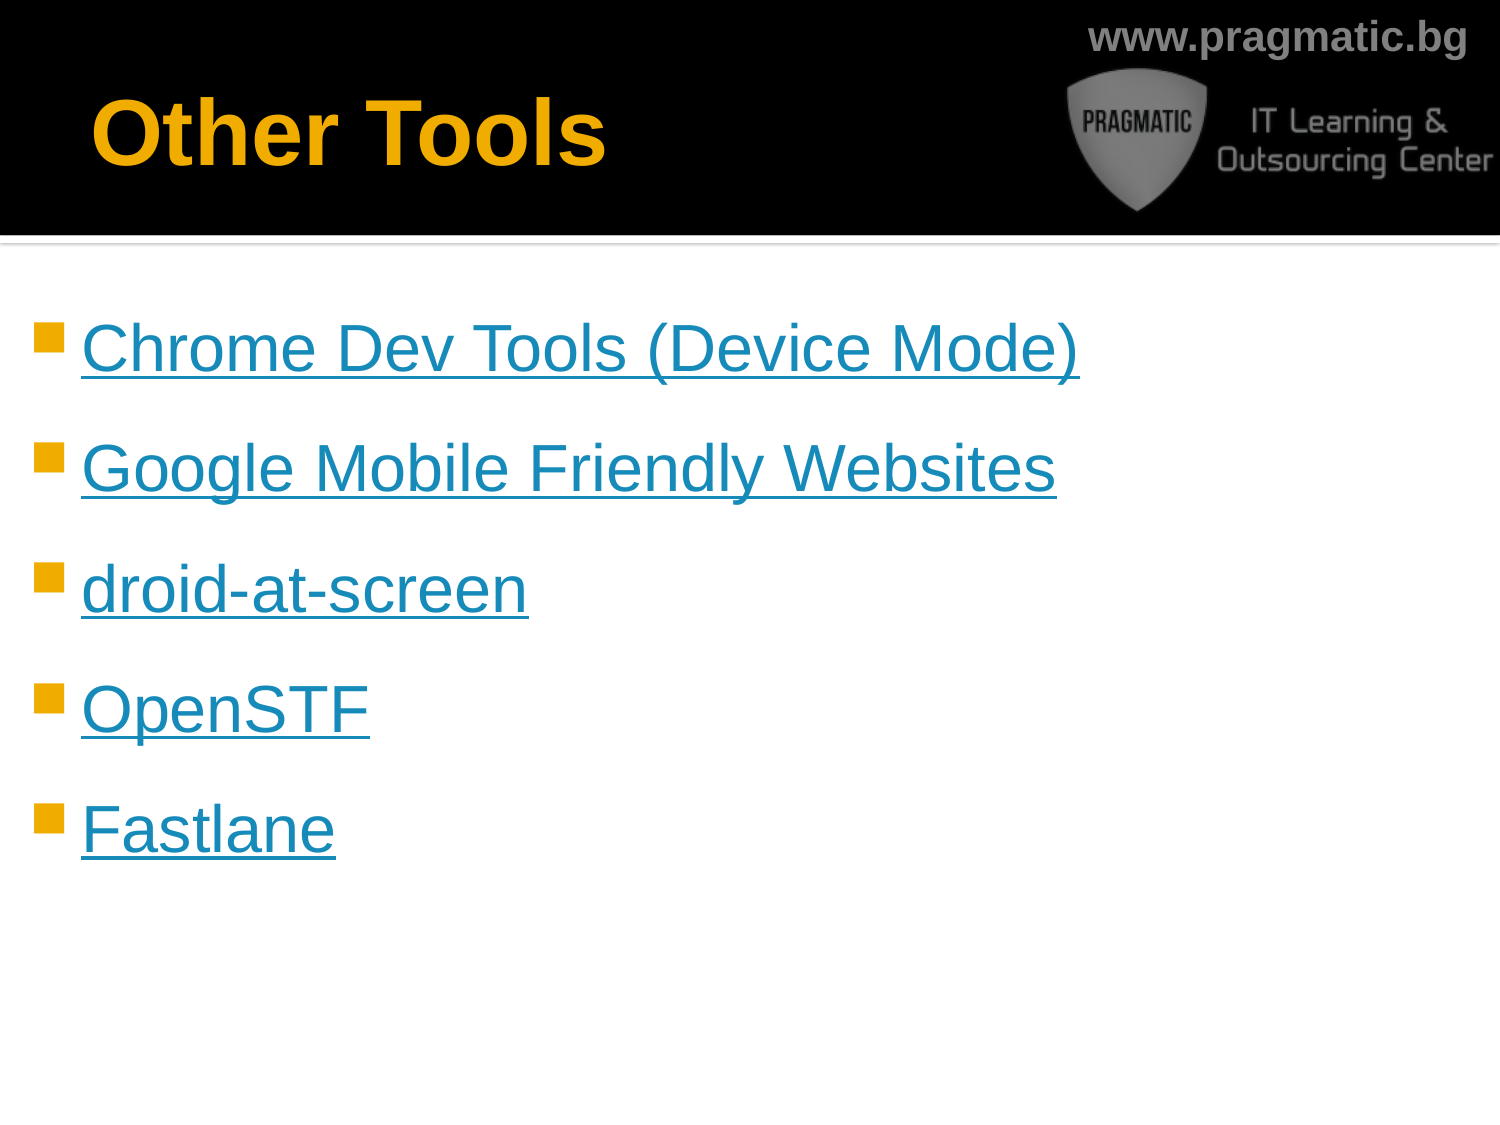

# Other Tools
Chrome Dev Tools (Device Mode)
Google Mobile Friendly Websites
droid-at-screen
OpenSTF
Fastlane